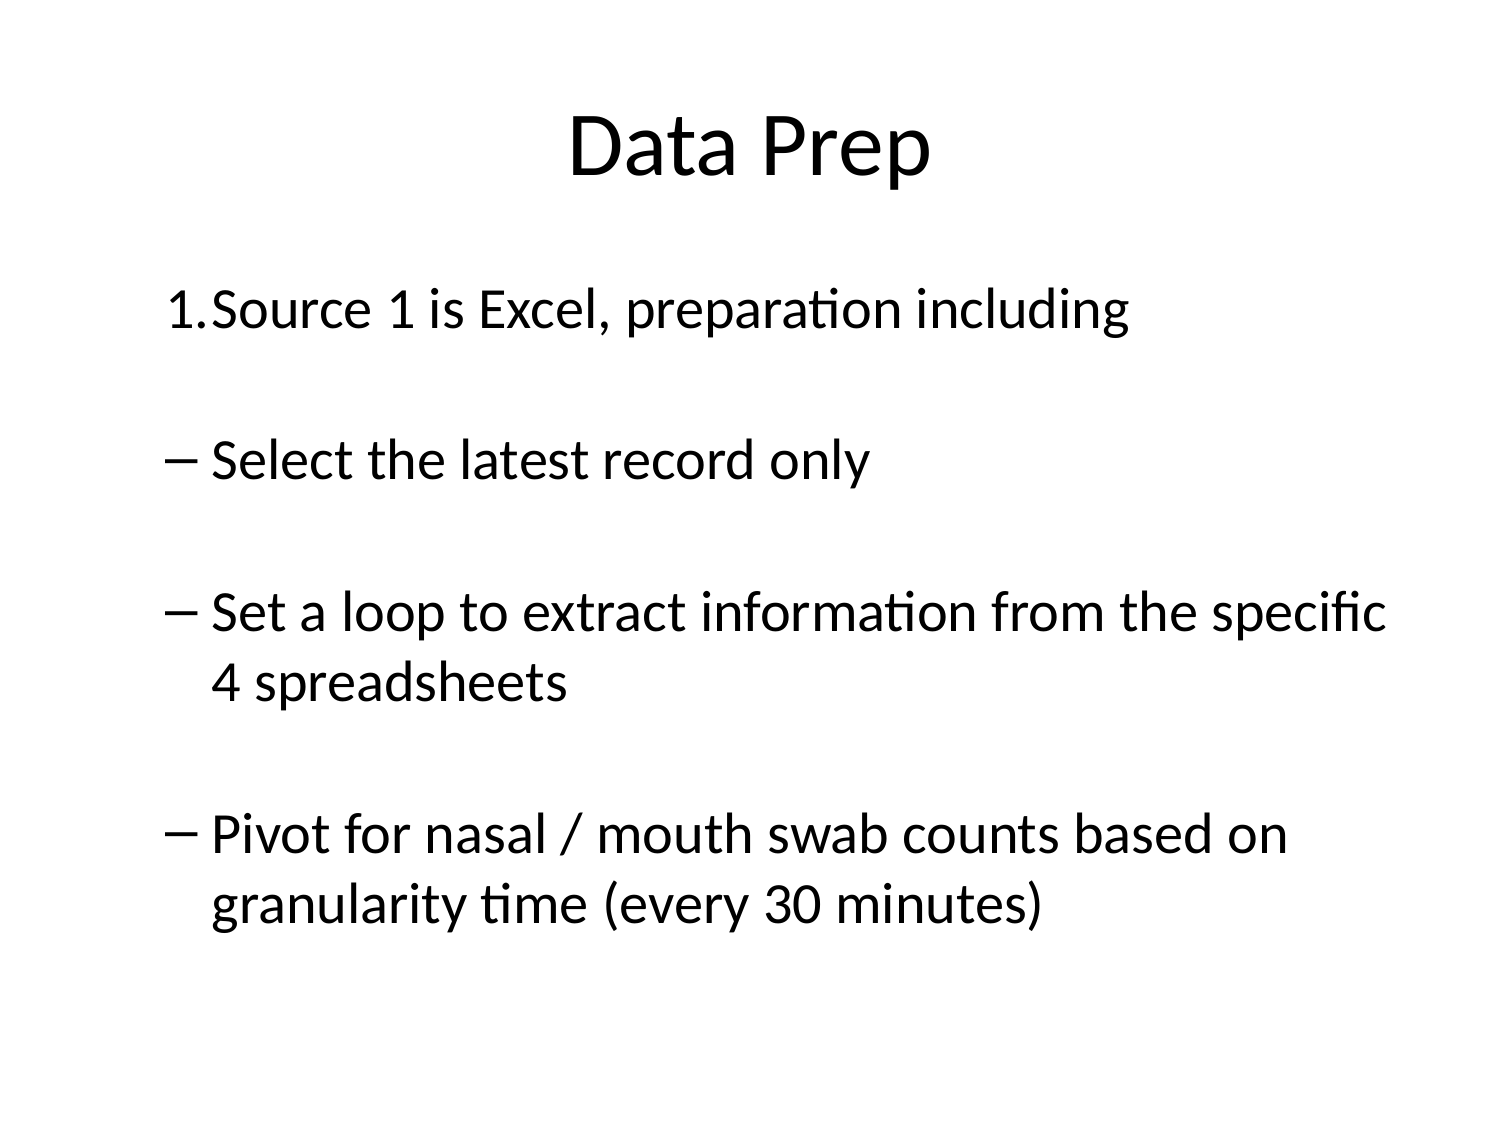

# Data Prep
Source 1 is Excel, preparation including
Select the latest record only
Set a loop to extract information from the specific 4 spreadsheets
Pivot for nasal / mouth swab counts based on granularity time (every 30 minutes)